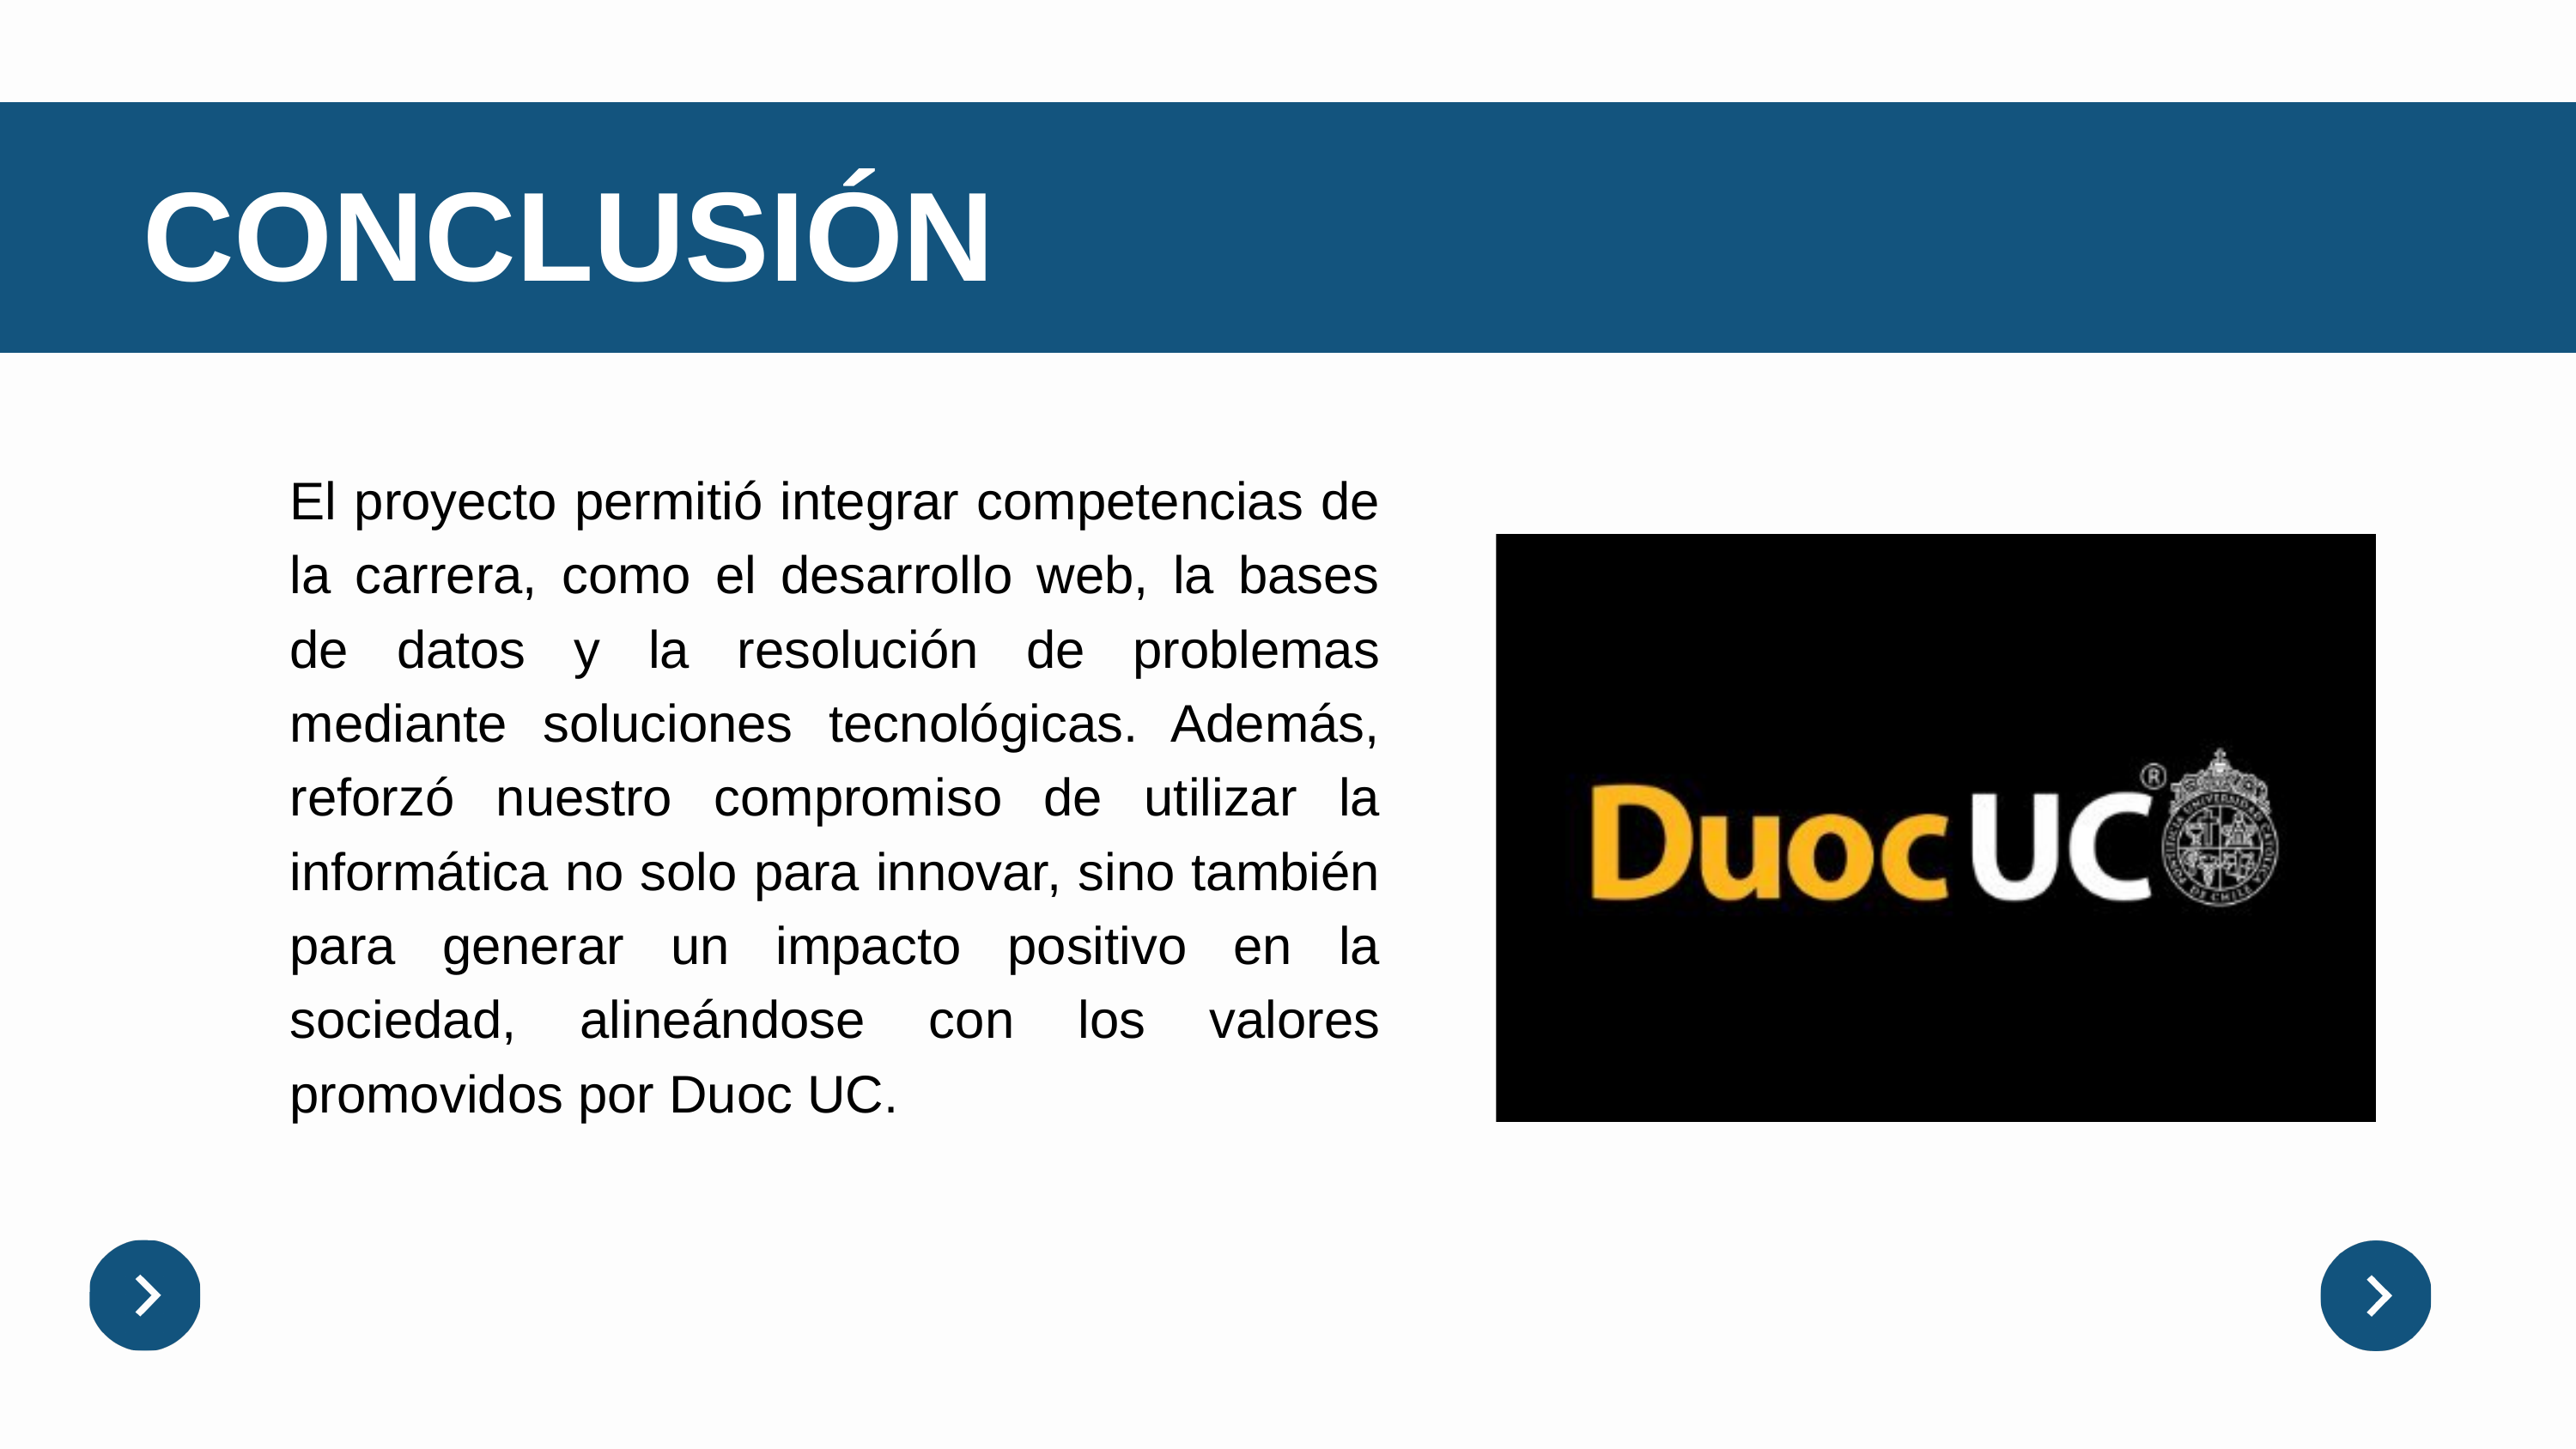

CONCLUSIÓN
El proyecto permitió integrar competencias de la carrera, como el desarrollo web, la bases de datos y la resolución de problemas mediante soluciones tecnológicas. Además, reforzó nuestro compromiso de utilizar la informática no solo para innovar, sino también para generar un impacto positivo en la sociedad, alineándose con los valores promovidos por Duoc UC.